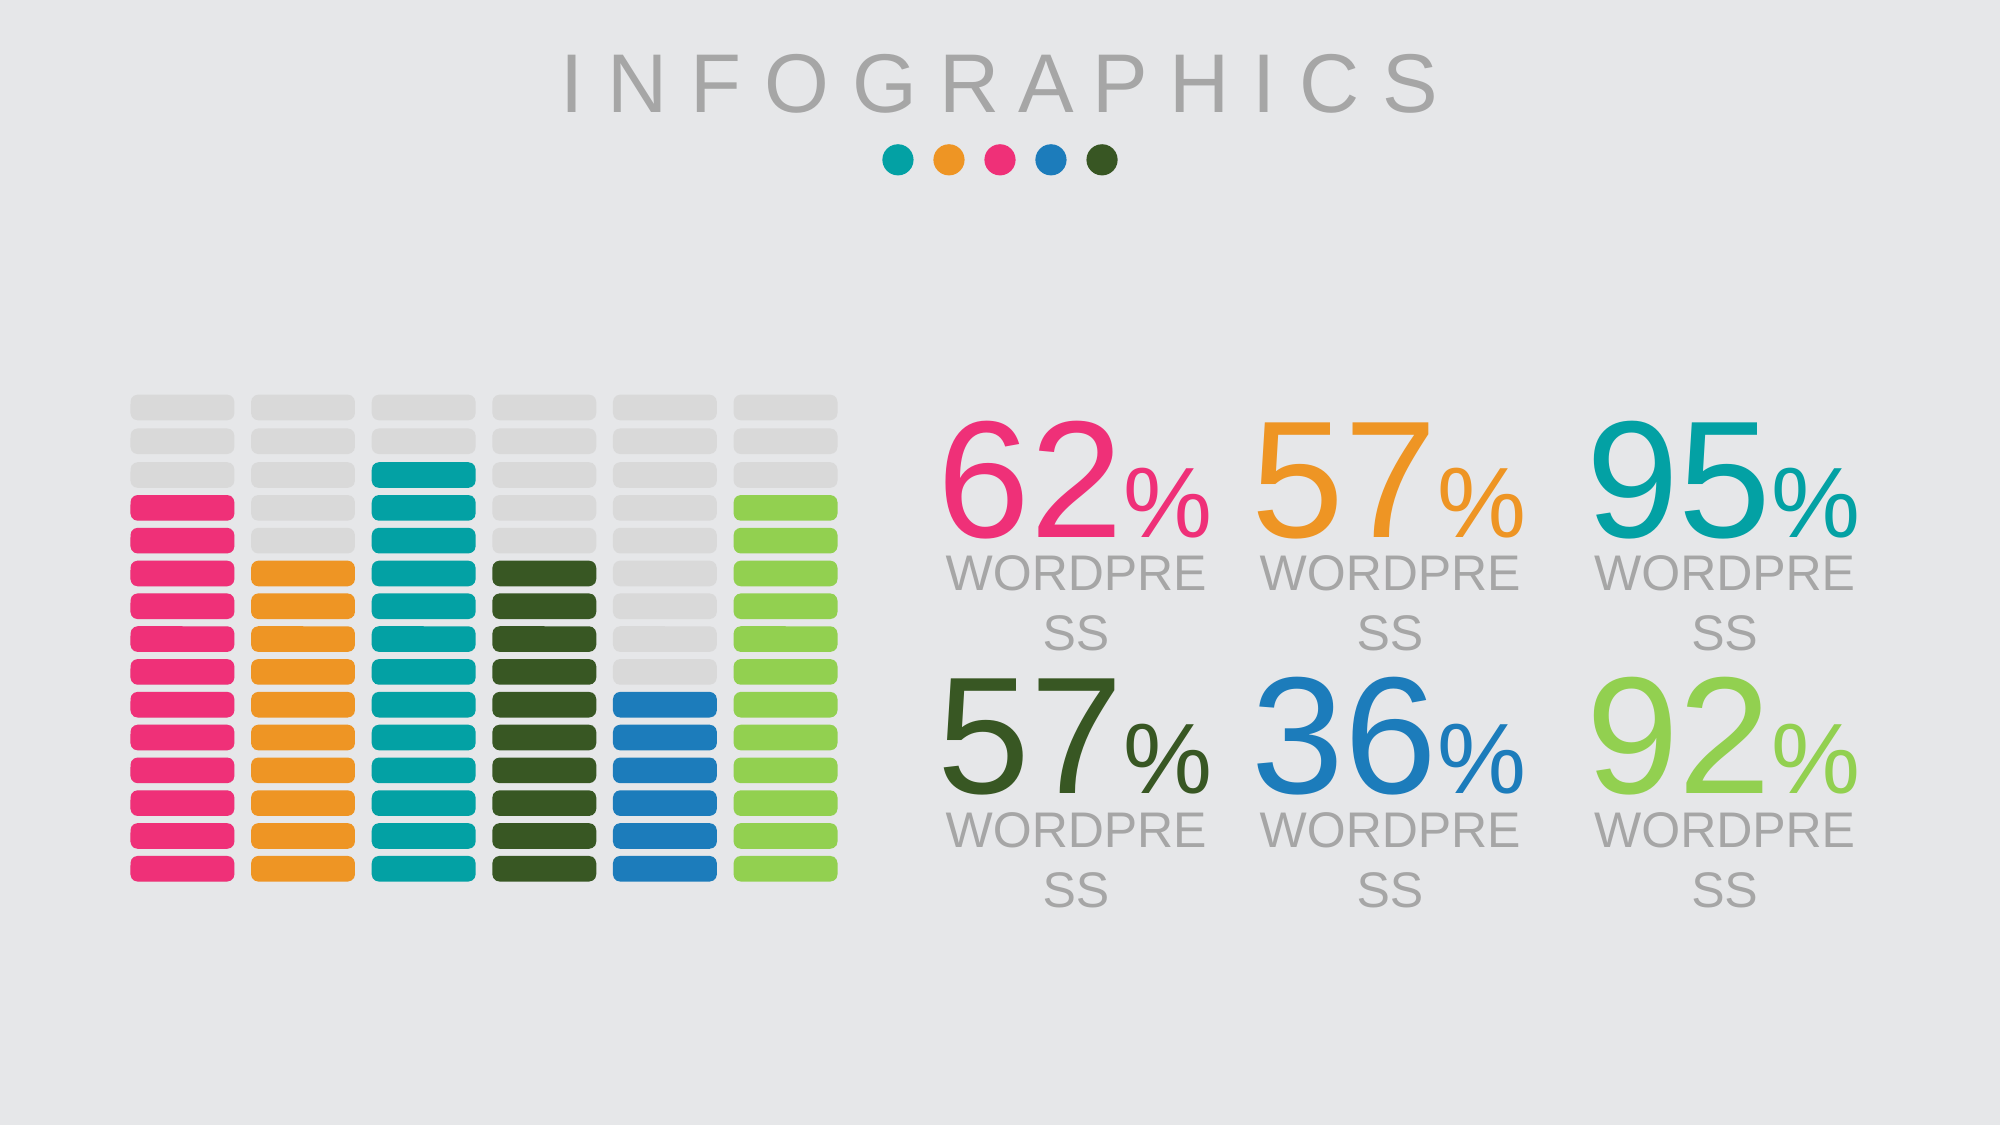

I N F O G R A P H I C S

62%
WORDPRESS
57%
WORDPRESS
95%
WORDPRESS

57%
WORDPRESS
36%
WORDPRESS
92%
WORDPRESS